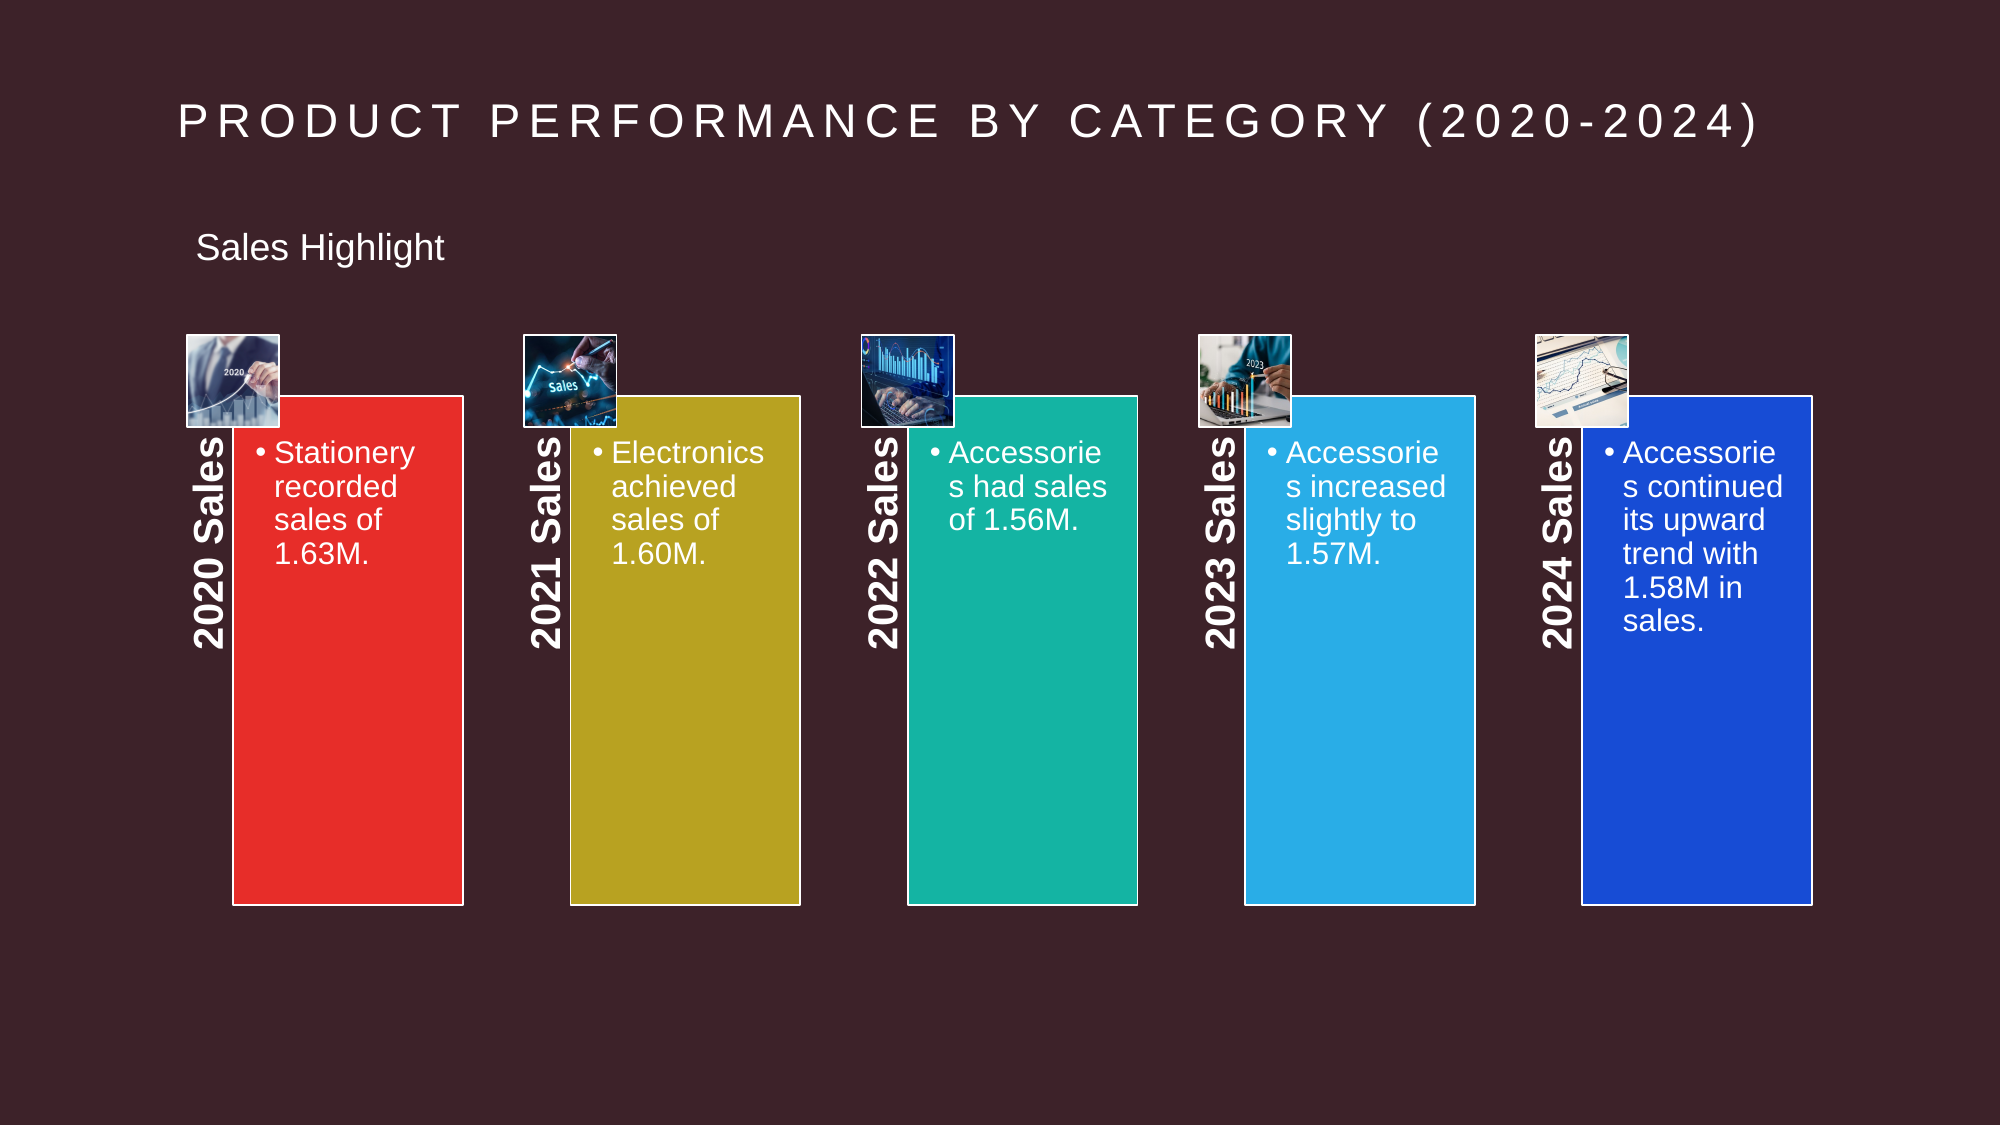

# Product Performance by Category (2020-2024)
Sales Highlight
2020 Sales
Stationery recorded sales of 1.63M.
2021 Sales
Electronics achieved sales of 1.60M.
2022 Sales
Accessories had sales of 1.56M.
2023 Sales
Accessories increased slightly to 1.57M.
2024 Sales
Accessories continued its upward trend with 1.58M in sales.